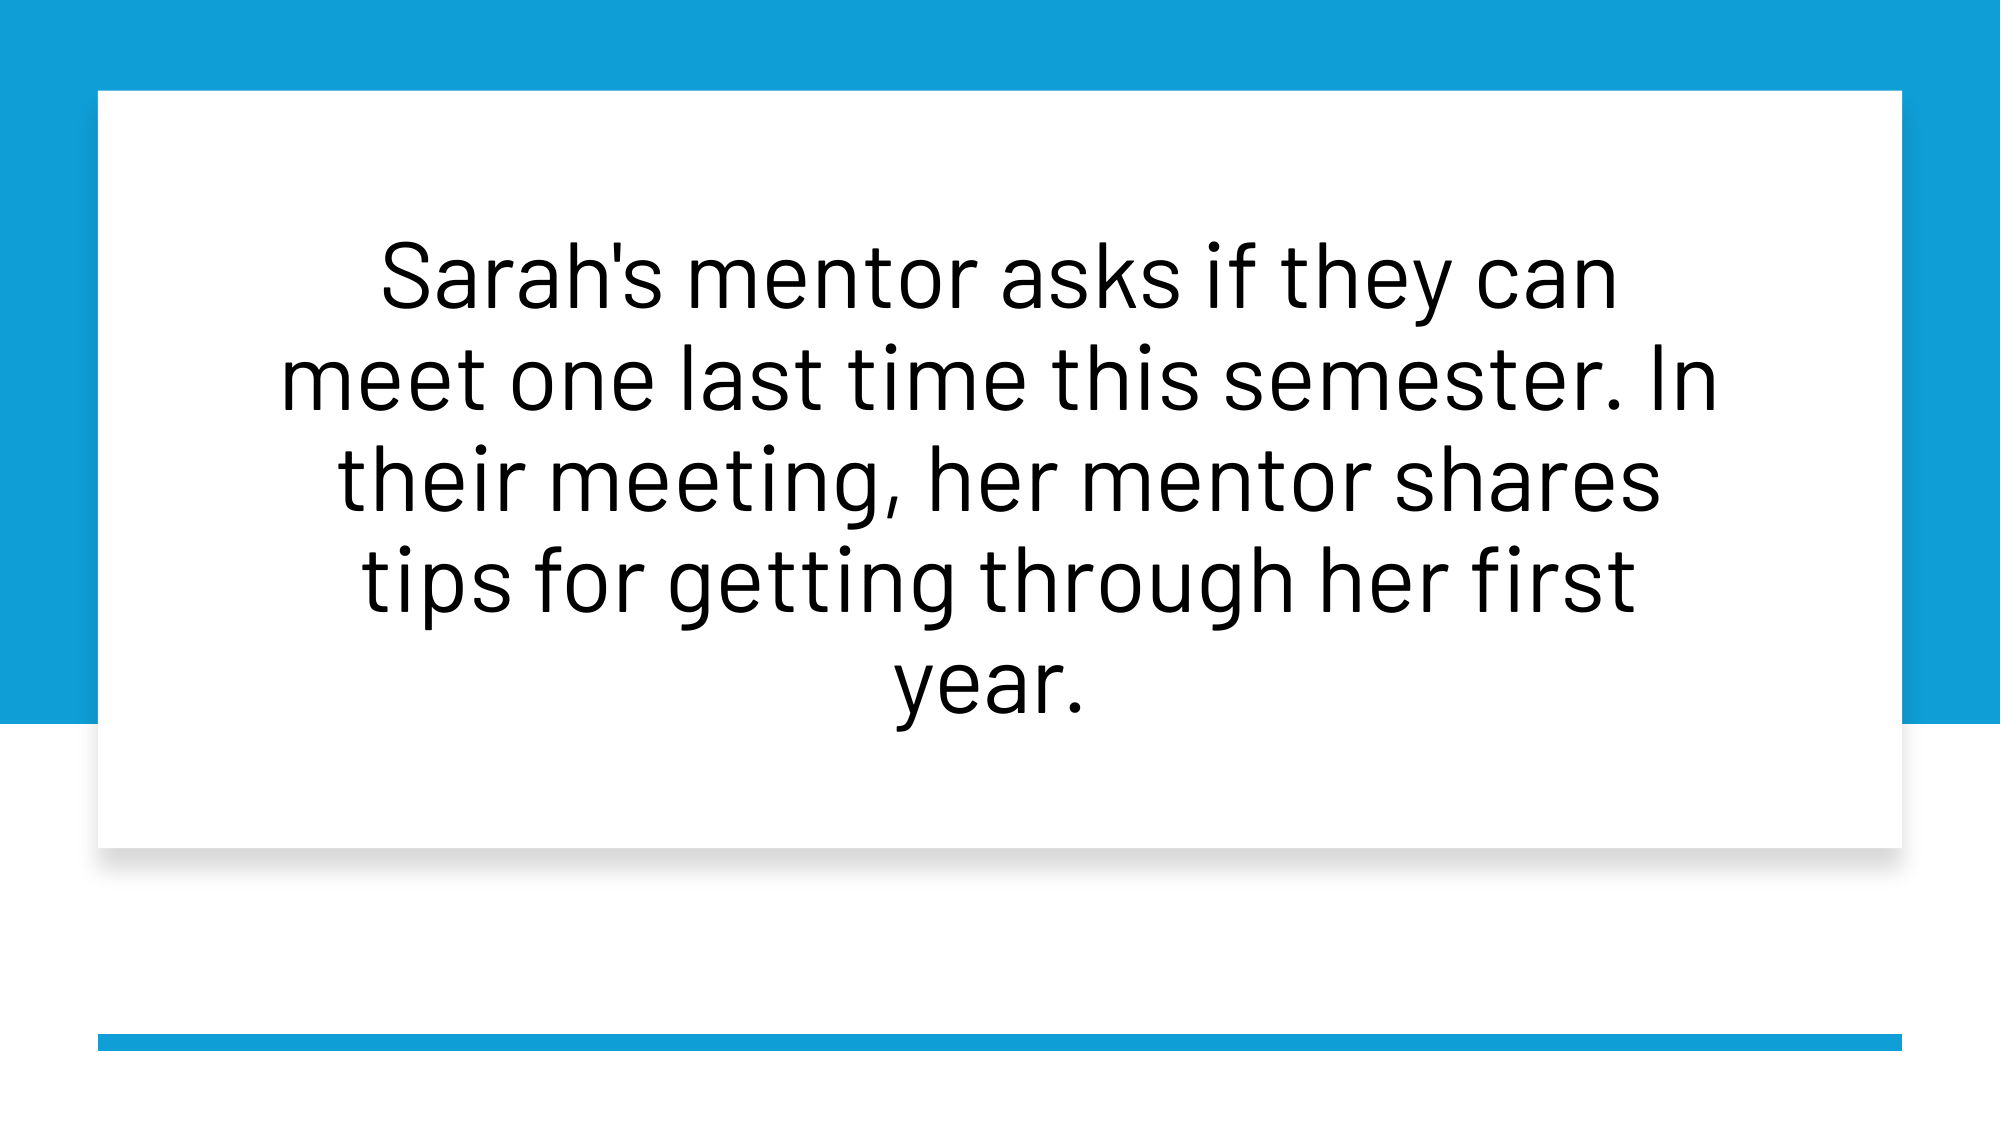

Sarah's mentor asks if they can meet one last time this semester. In their meeting, her mentor shares tips for getting through her first year.